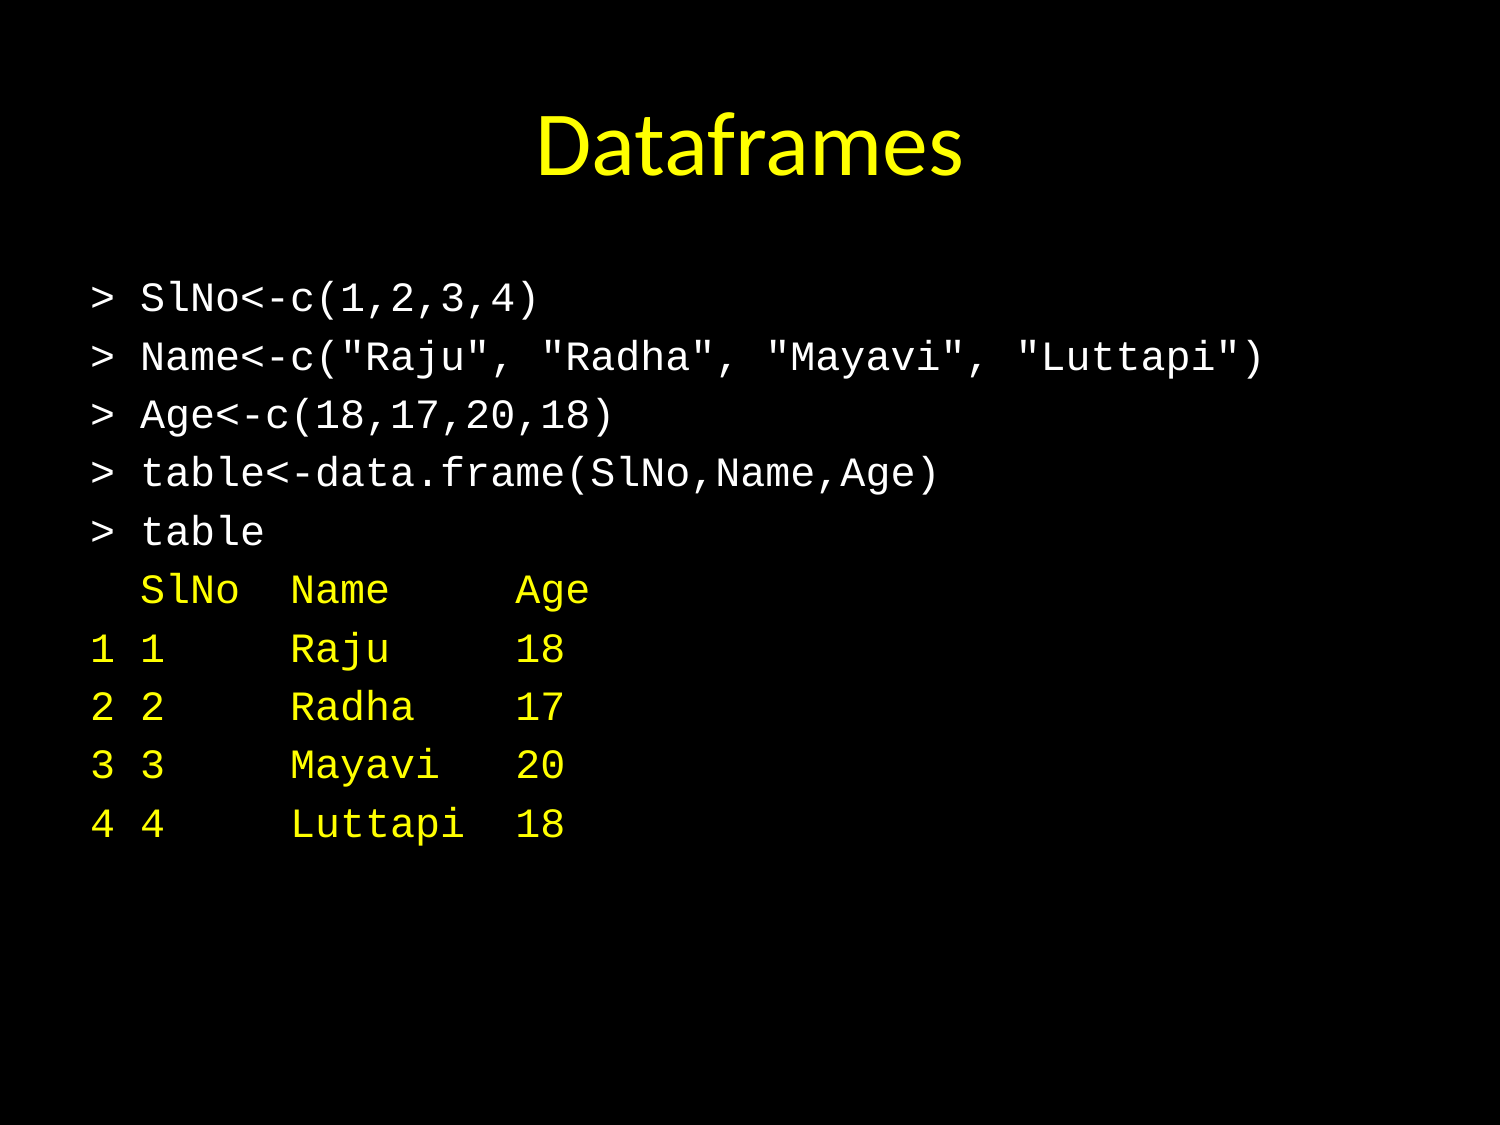

# Dataframes
> SlNo<-c(1,2,3,4)
> Name<-c("Raju", "Radha", "Mayavi", "Luttapi")
> Age<-c(18,17,20,18)
> table<-data.frame(SlNo,Name,Age)
> table
  SlNo  Name     Age
1 1     Raju     18
2 2     Radha    17
3 3     Mayavi   20
4 4     Luttapi  18